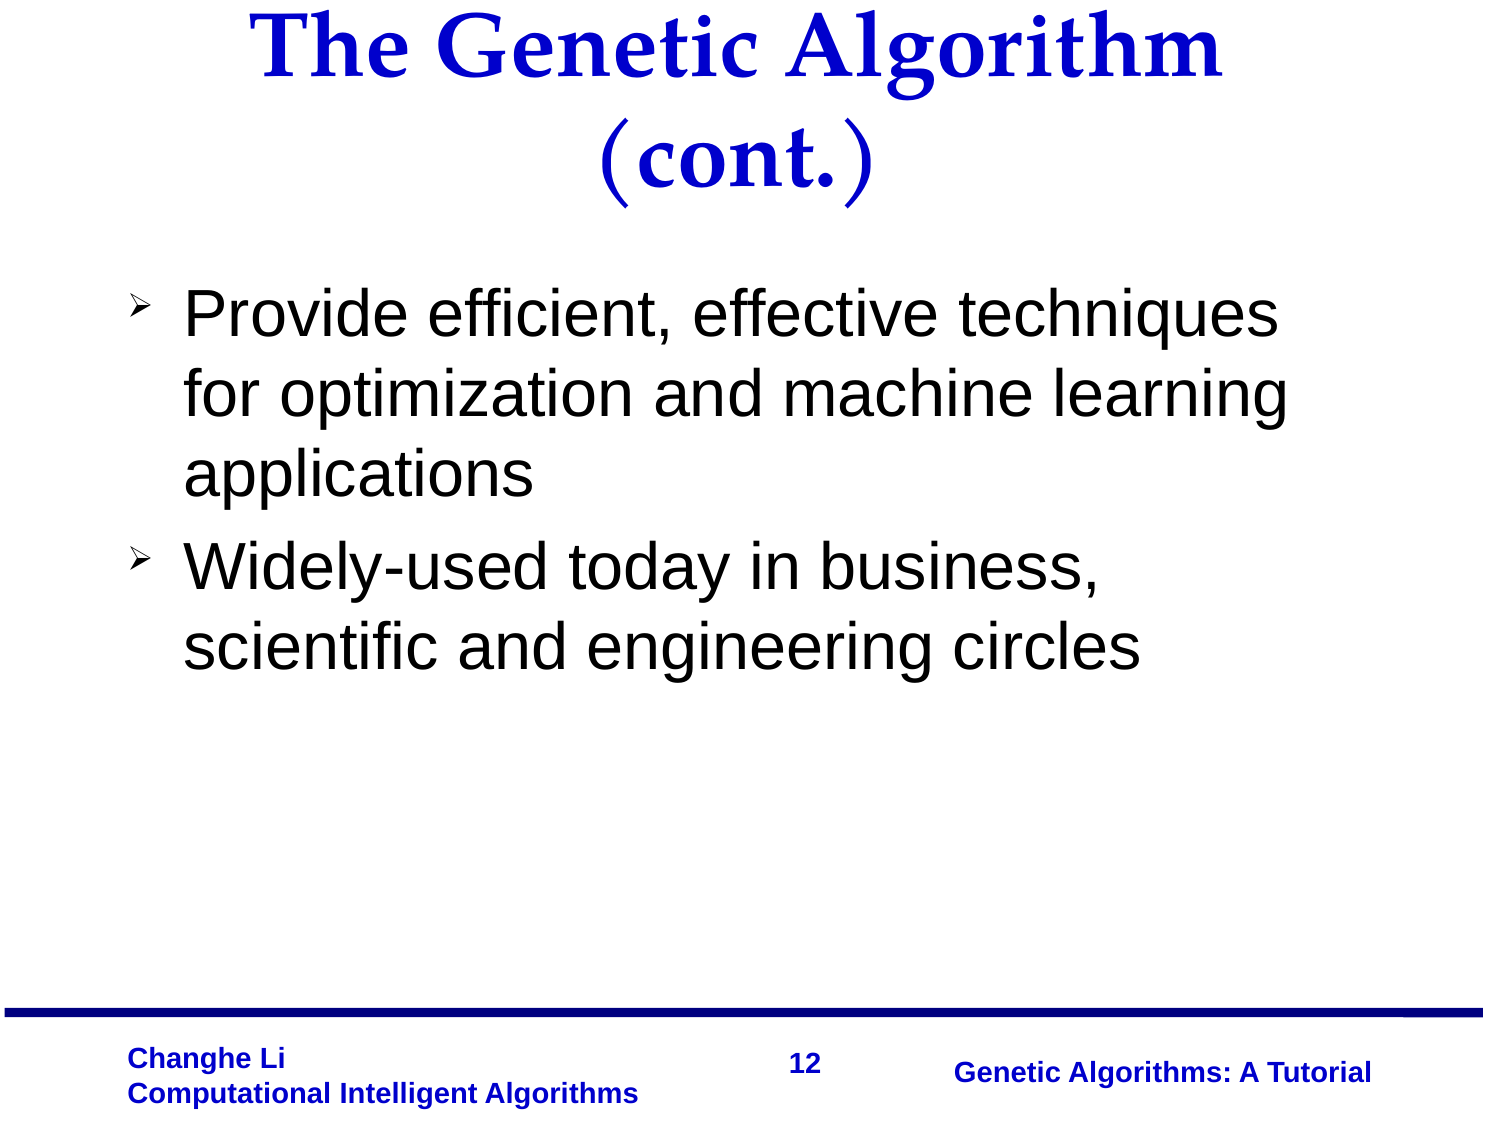

# The Genetic Algorithm (cont.)
Provide efficient, effective techniques for optimization and machine learning applications
Widely-used today in business, scientific and engineering circles